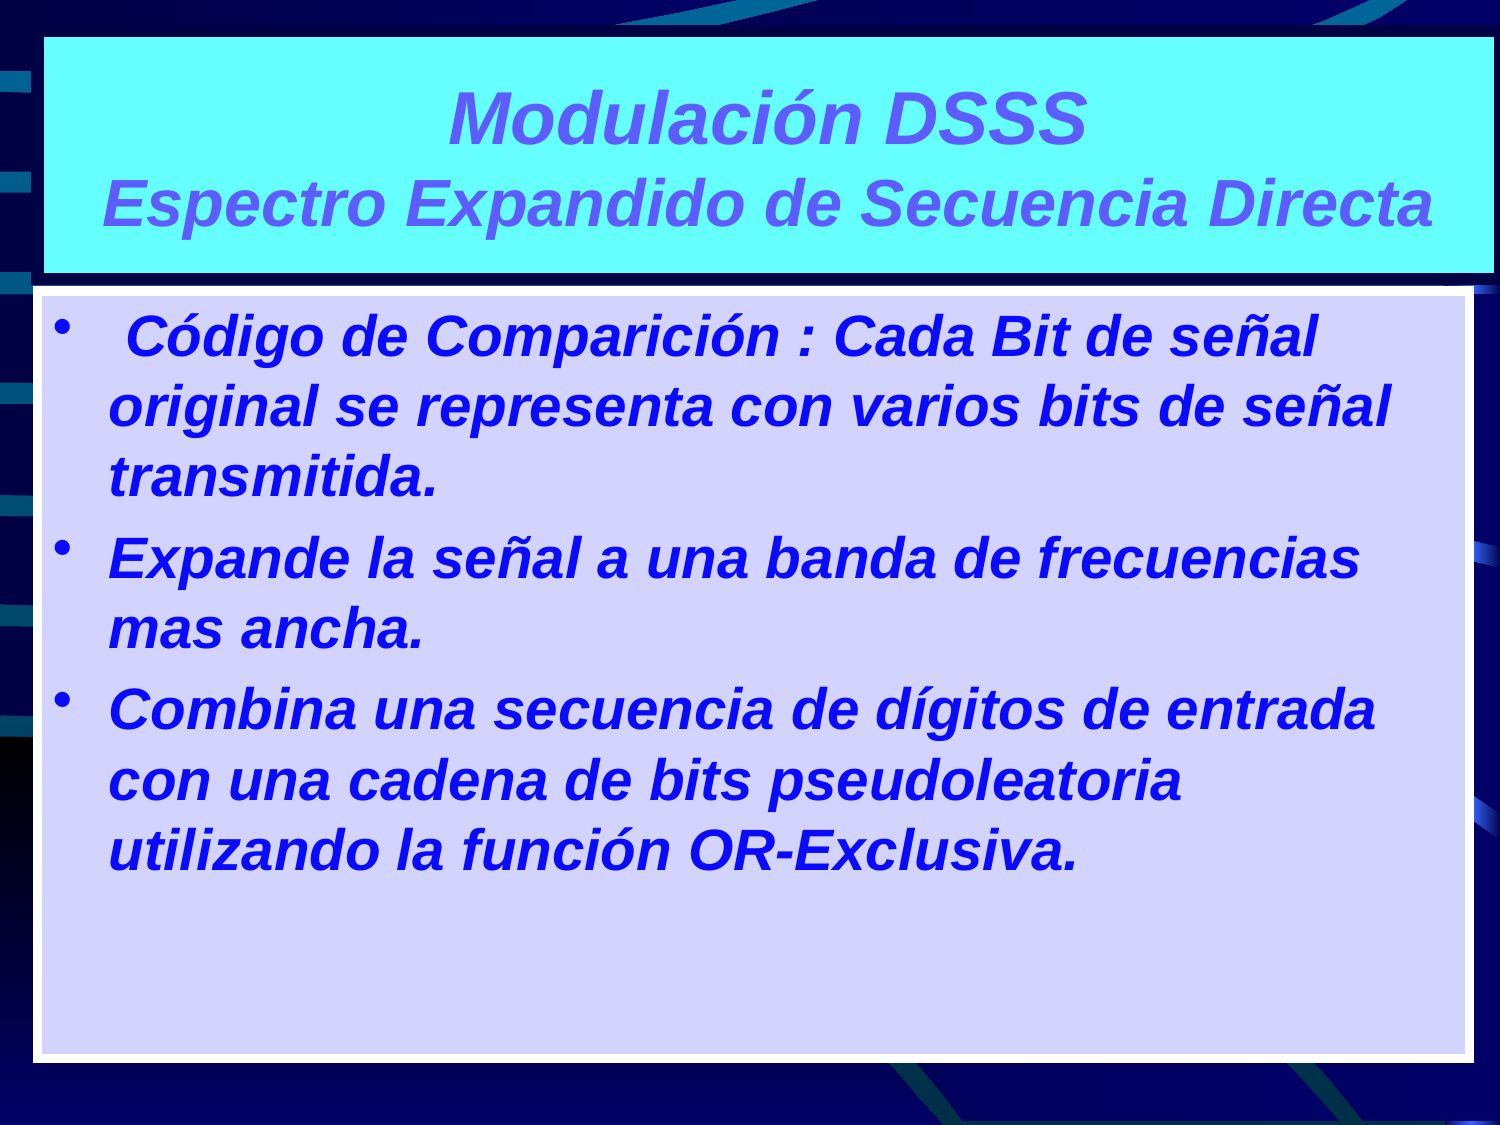

# Modulación DSSS Espectro Expandido de Secuencia Directa
 Código de Comparición : Cada Bit de señal original se representa con varios bits de señal transmitida.
Expande la señal a una banda de frecuencias mas ancha.
Combina una secuencia de dígitos de entrada con una cadena de bits pseudoleatoria utilizando la función OR-Exclusiva.
35